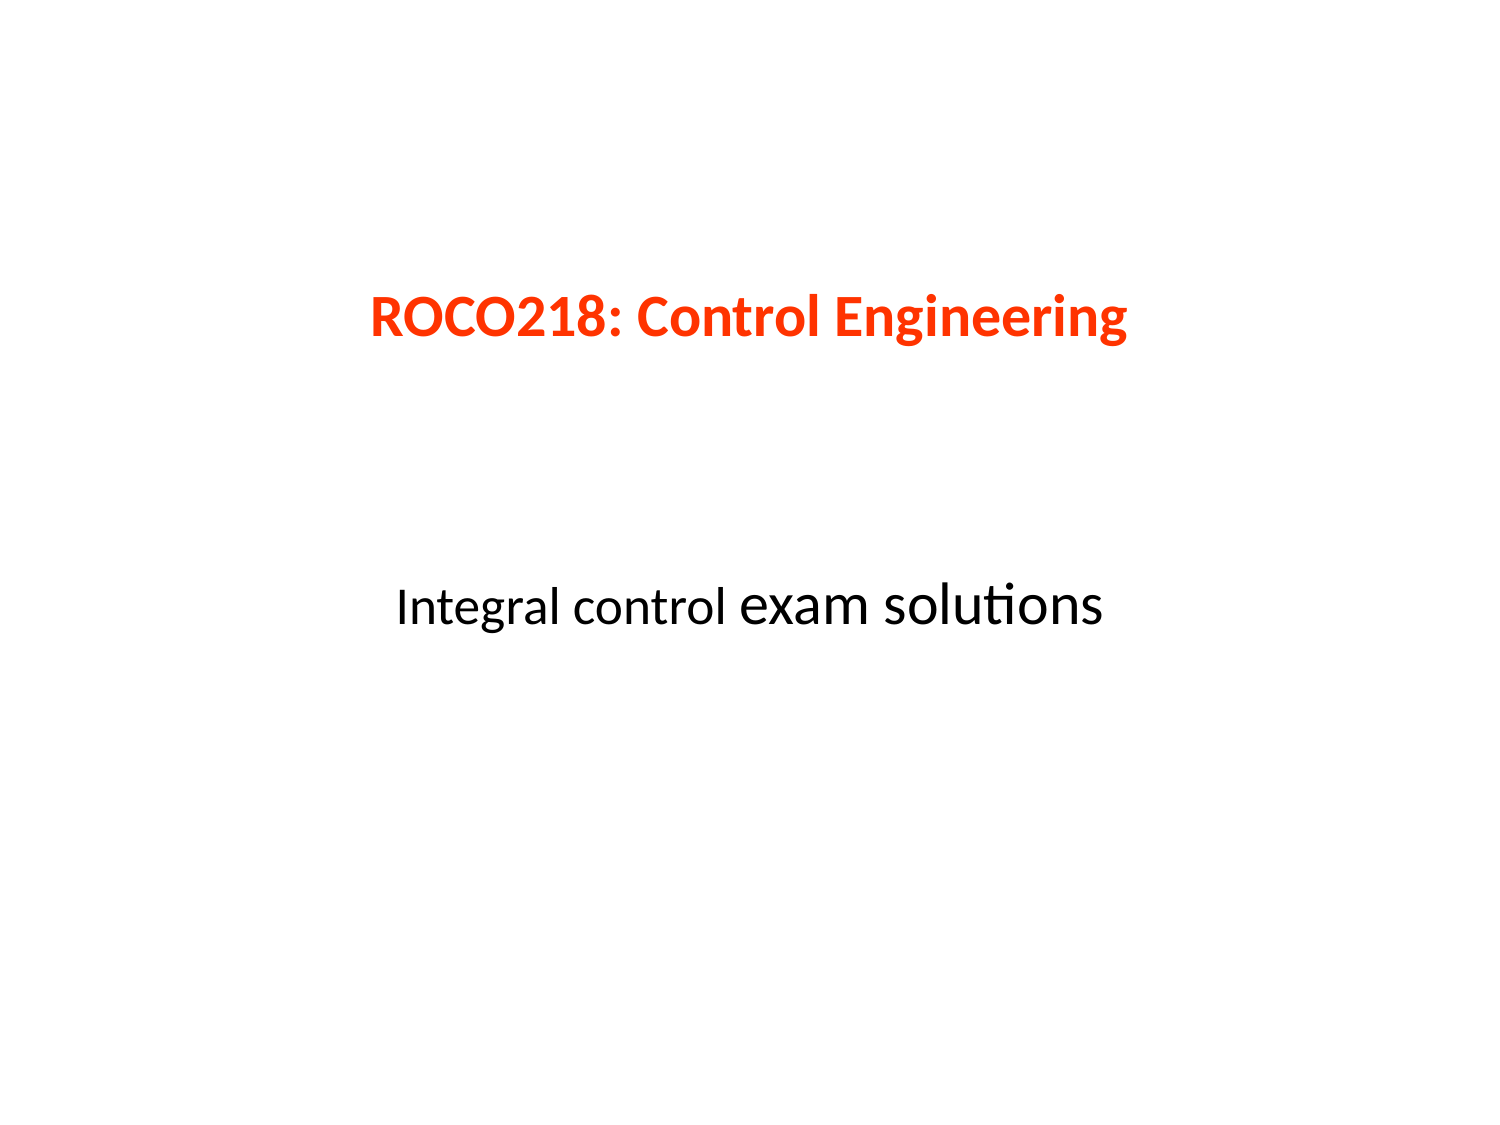

# ROCO218: Control Engineering Integral control exam solutions